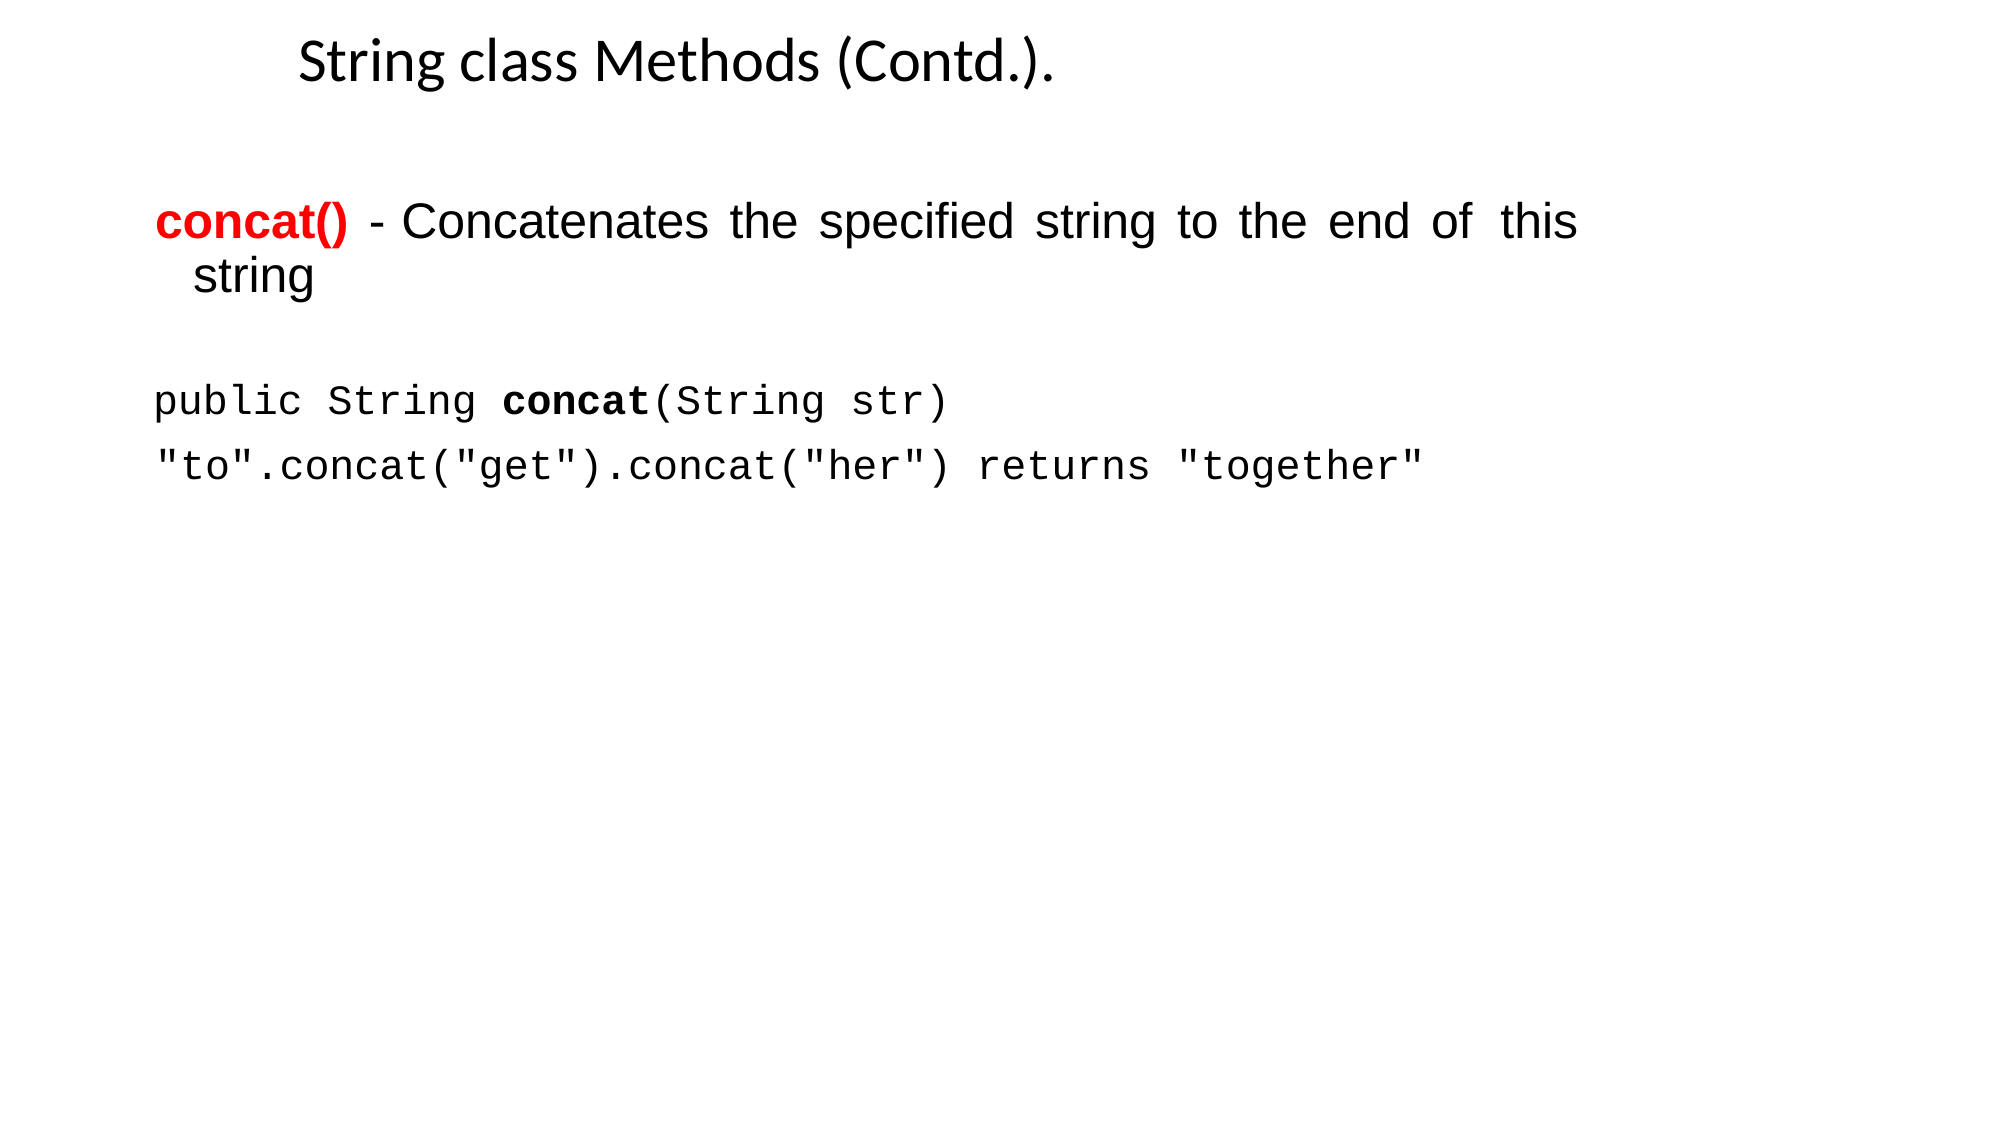

# String class Methods (Contd.).
concat() - Concatenates the specified string to the end of  this string

public String concat(String str)  "to".concat("get").concat("her") returns "together"